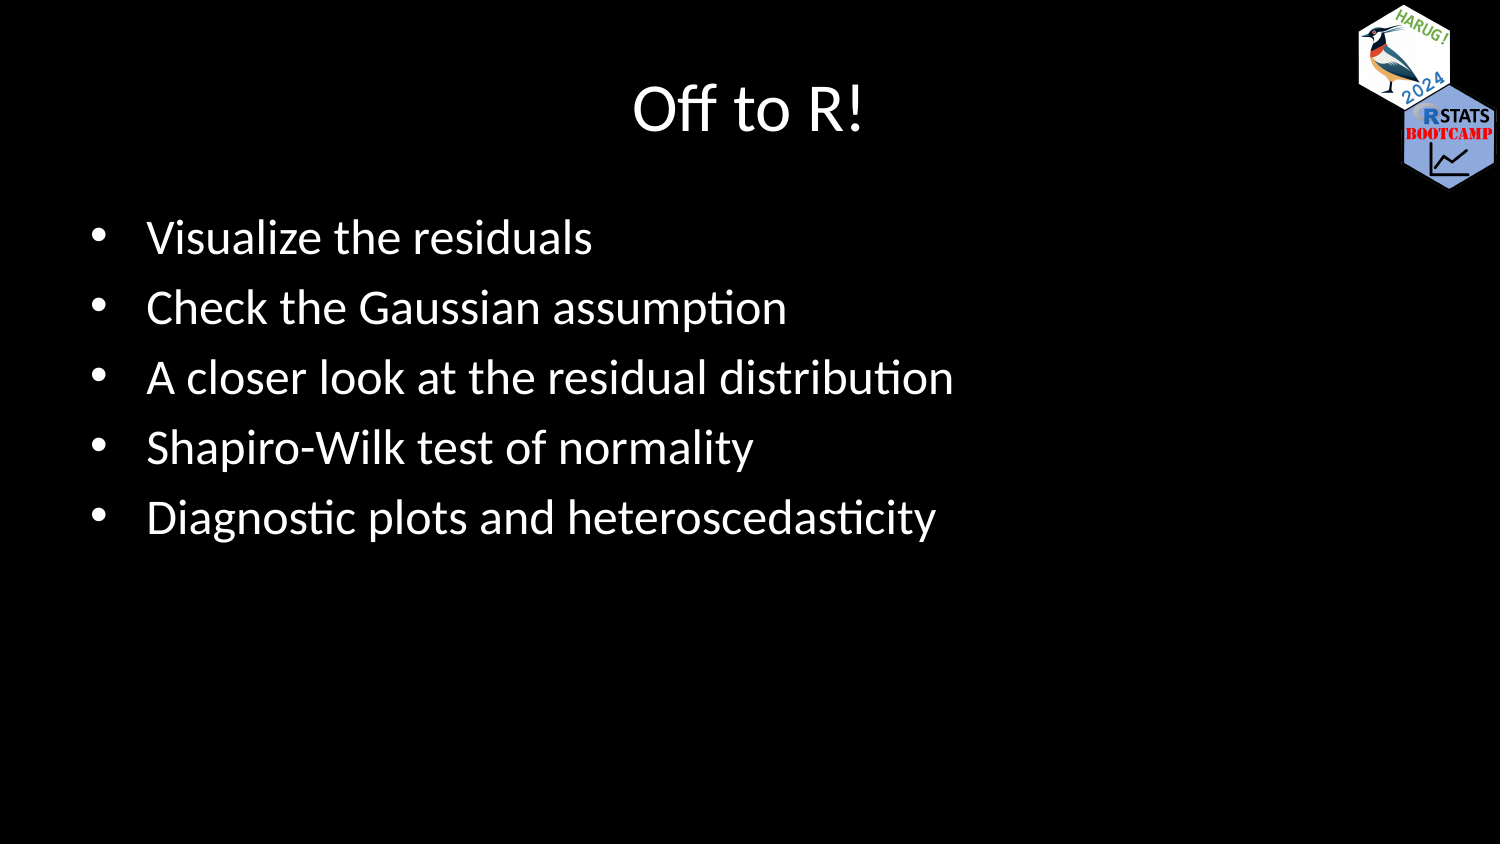

# Off to R!
Visualize the residuals
Check the Gaussian assumption
A closer look at the residual distribution
Shapiro-Wilk test of normality
Diagnostic plots and heteroscedasticity